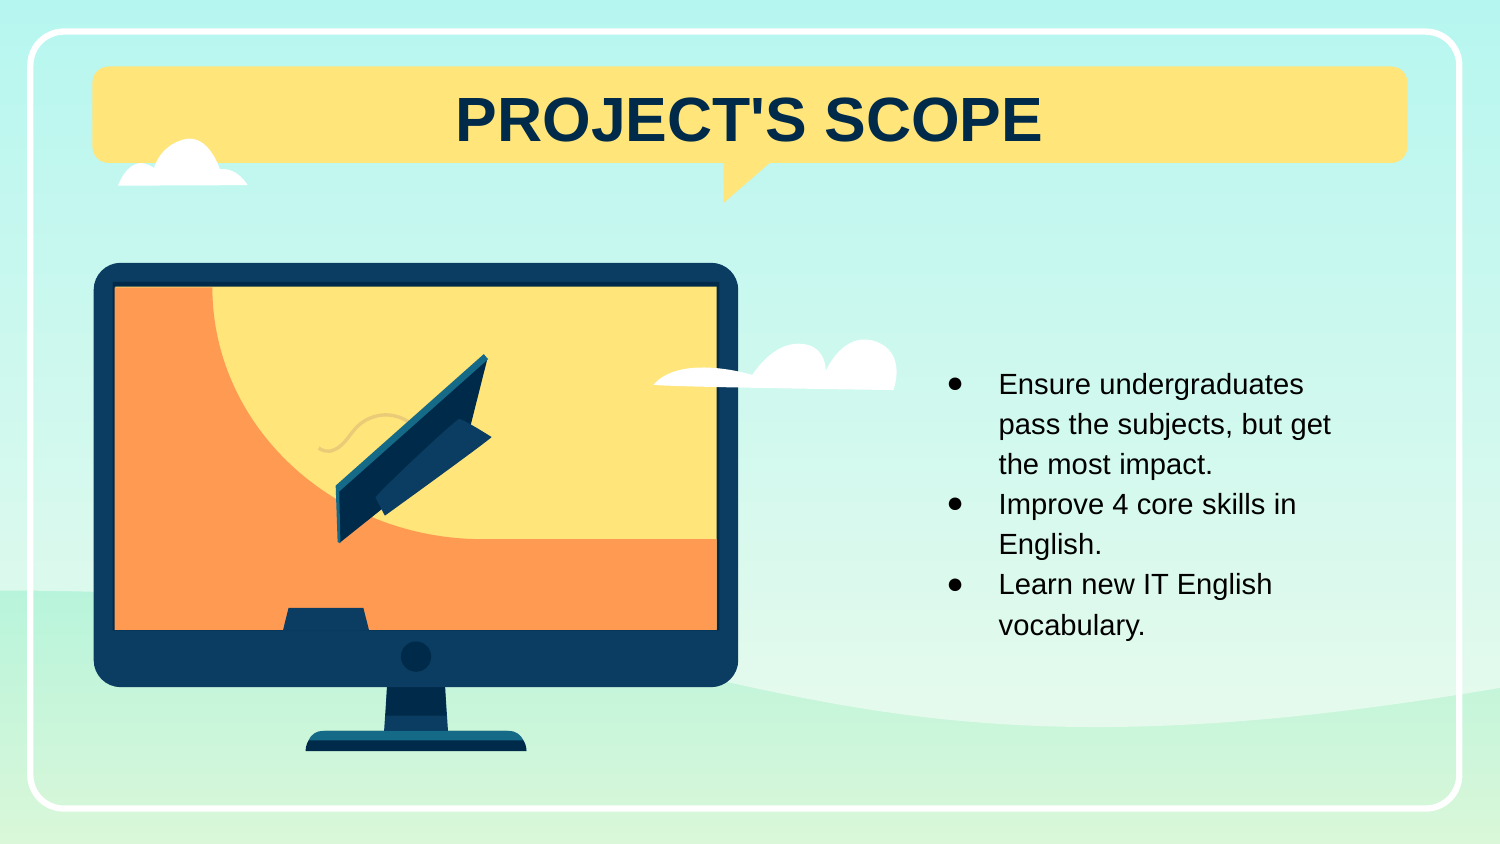

PROJECT'S SCOPE

Ensure undergraduates pass the subjects, but get the most impact.
Improve 4 core skills in English.
Learn new IT English vocabulary.